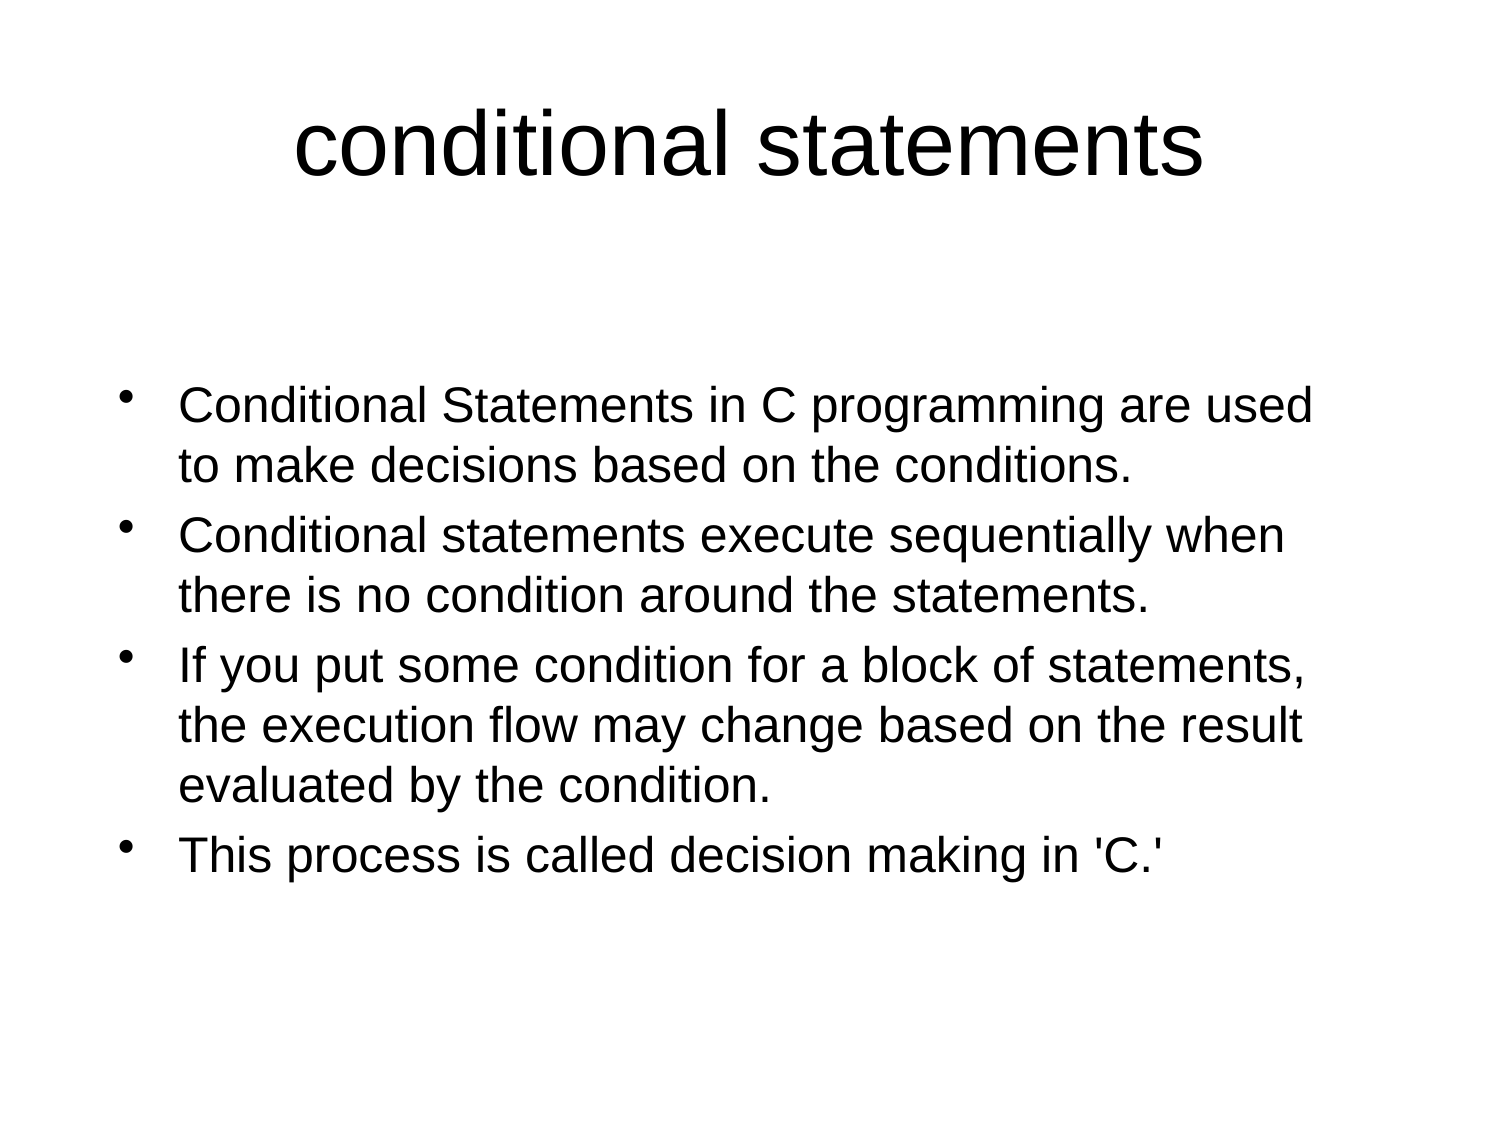

# conditional statements
Conditional Statements in C programming are used to make decisions based on the conditions.
Conditional statements execute sequentially when there is no condition around the statements.
If you put some condition for a block of statements, the execution flow may change based on the result evaluated by the condition.
This process is called decision making in 'C.'